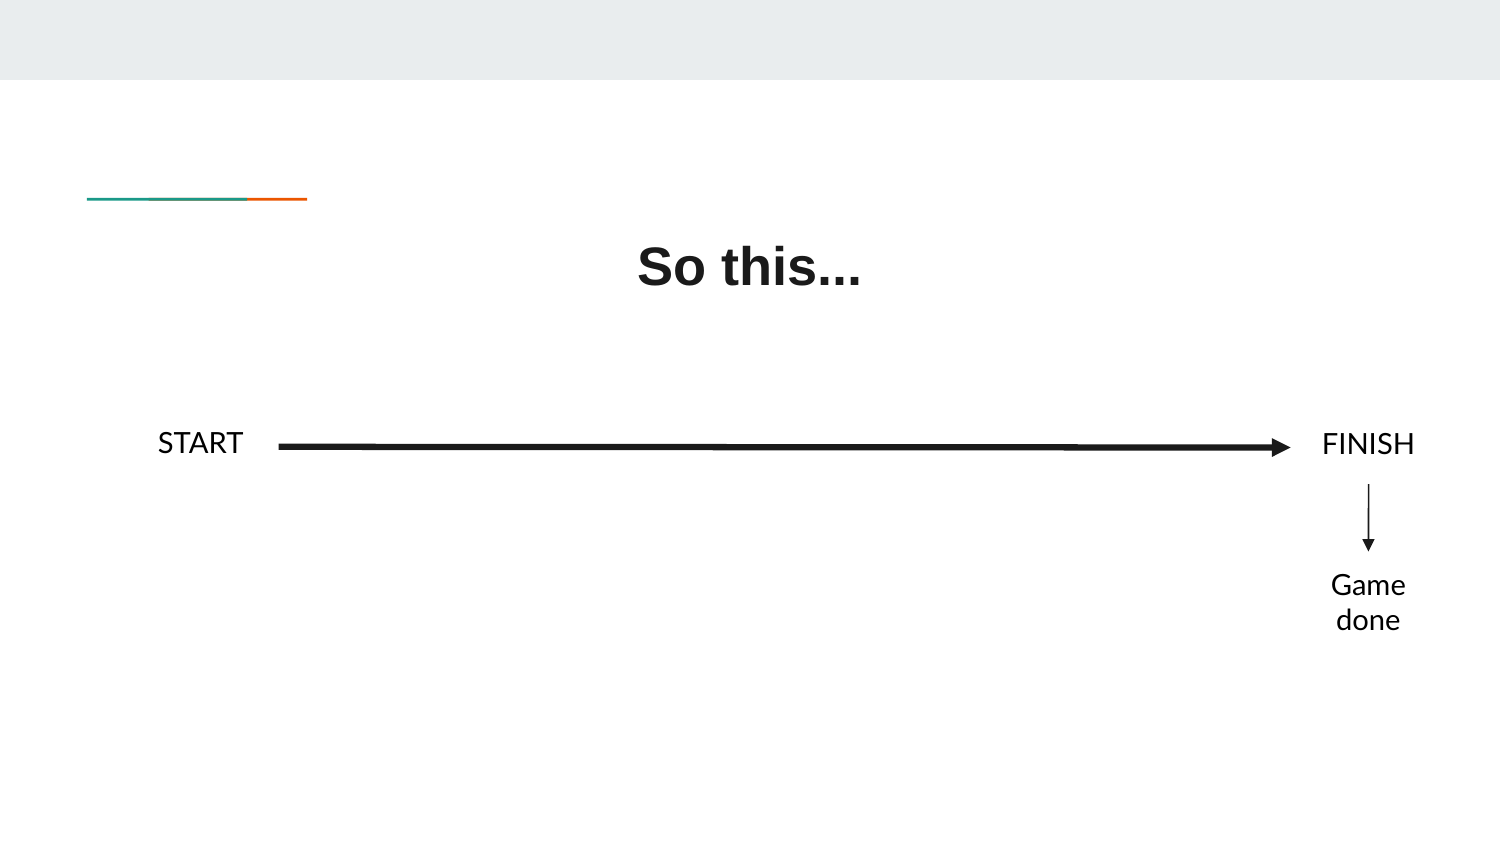

# So this...
START
FINISH
Game done